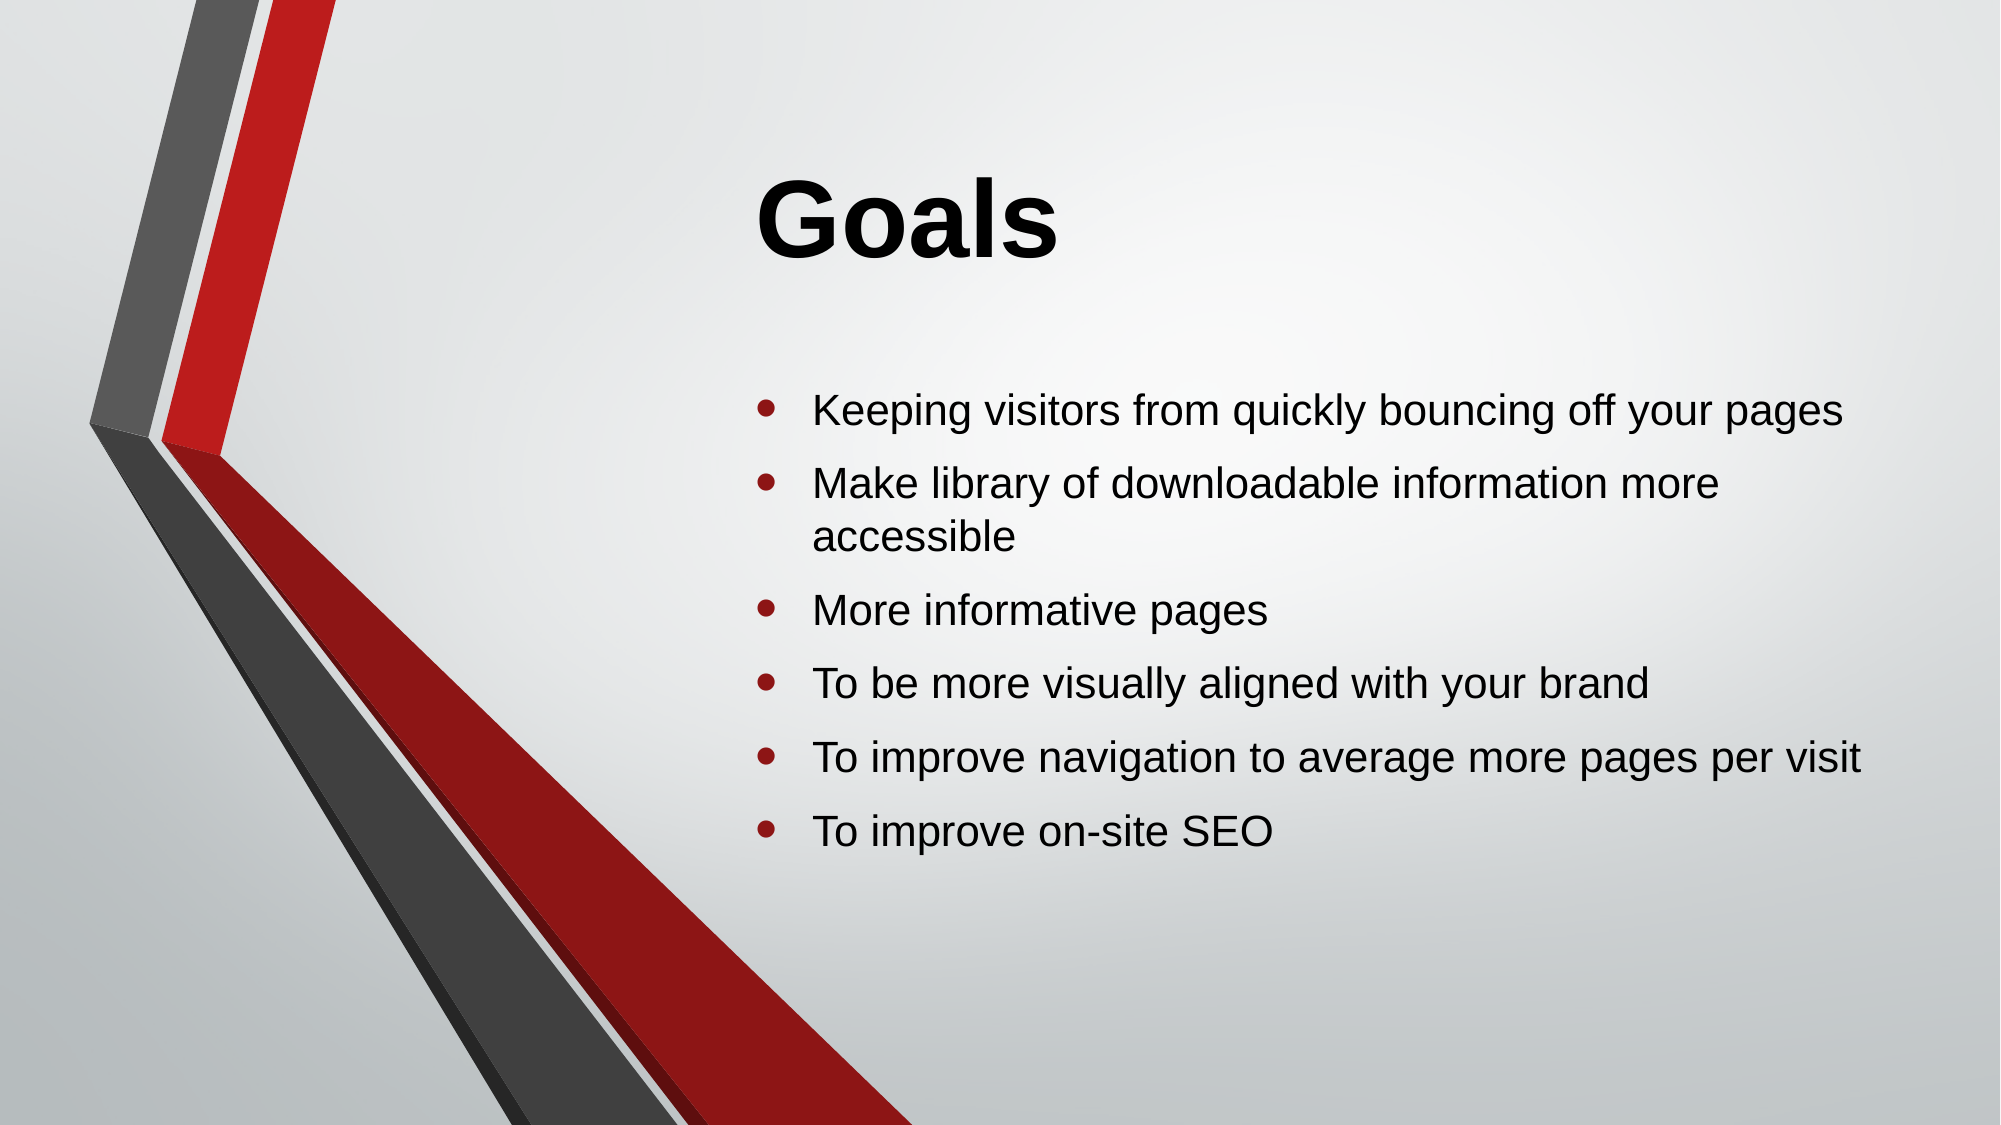

Goals
Keeping visitors from quickly bouncing off your pages
Make library of downloadable information more accessible
More informative pages
To be more visually aligned with your brand
To improve navigation to average more pages per visit
To improve on-site SEO